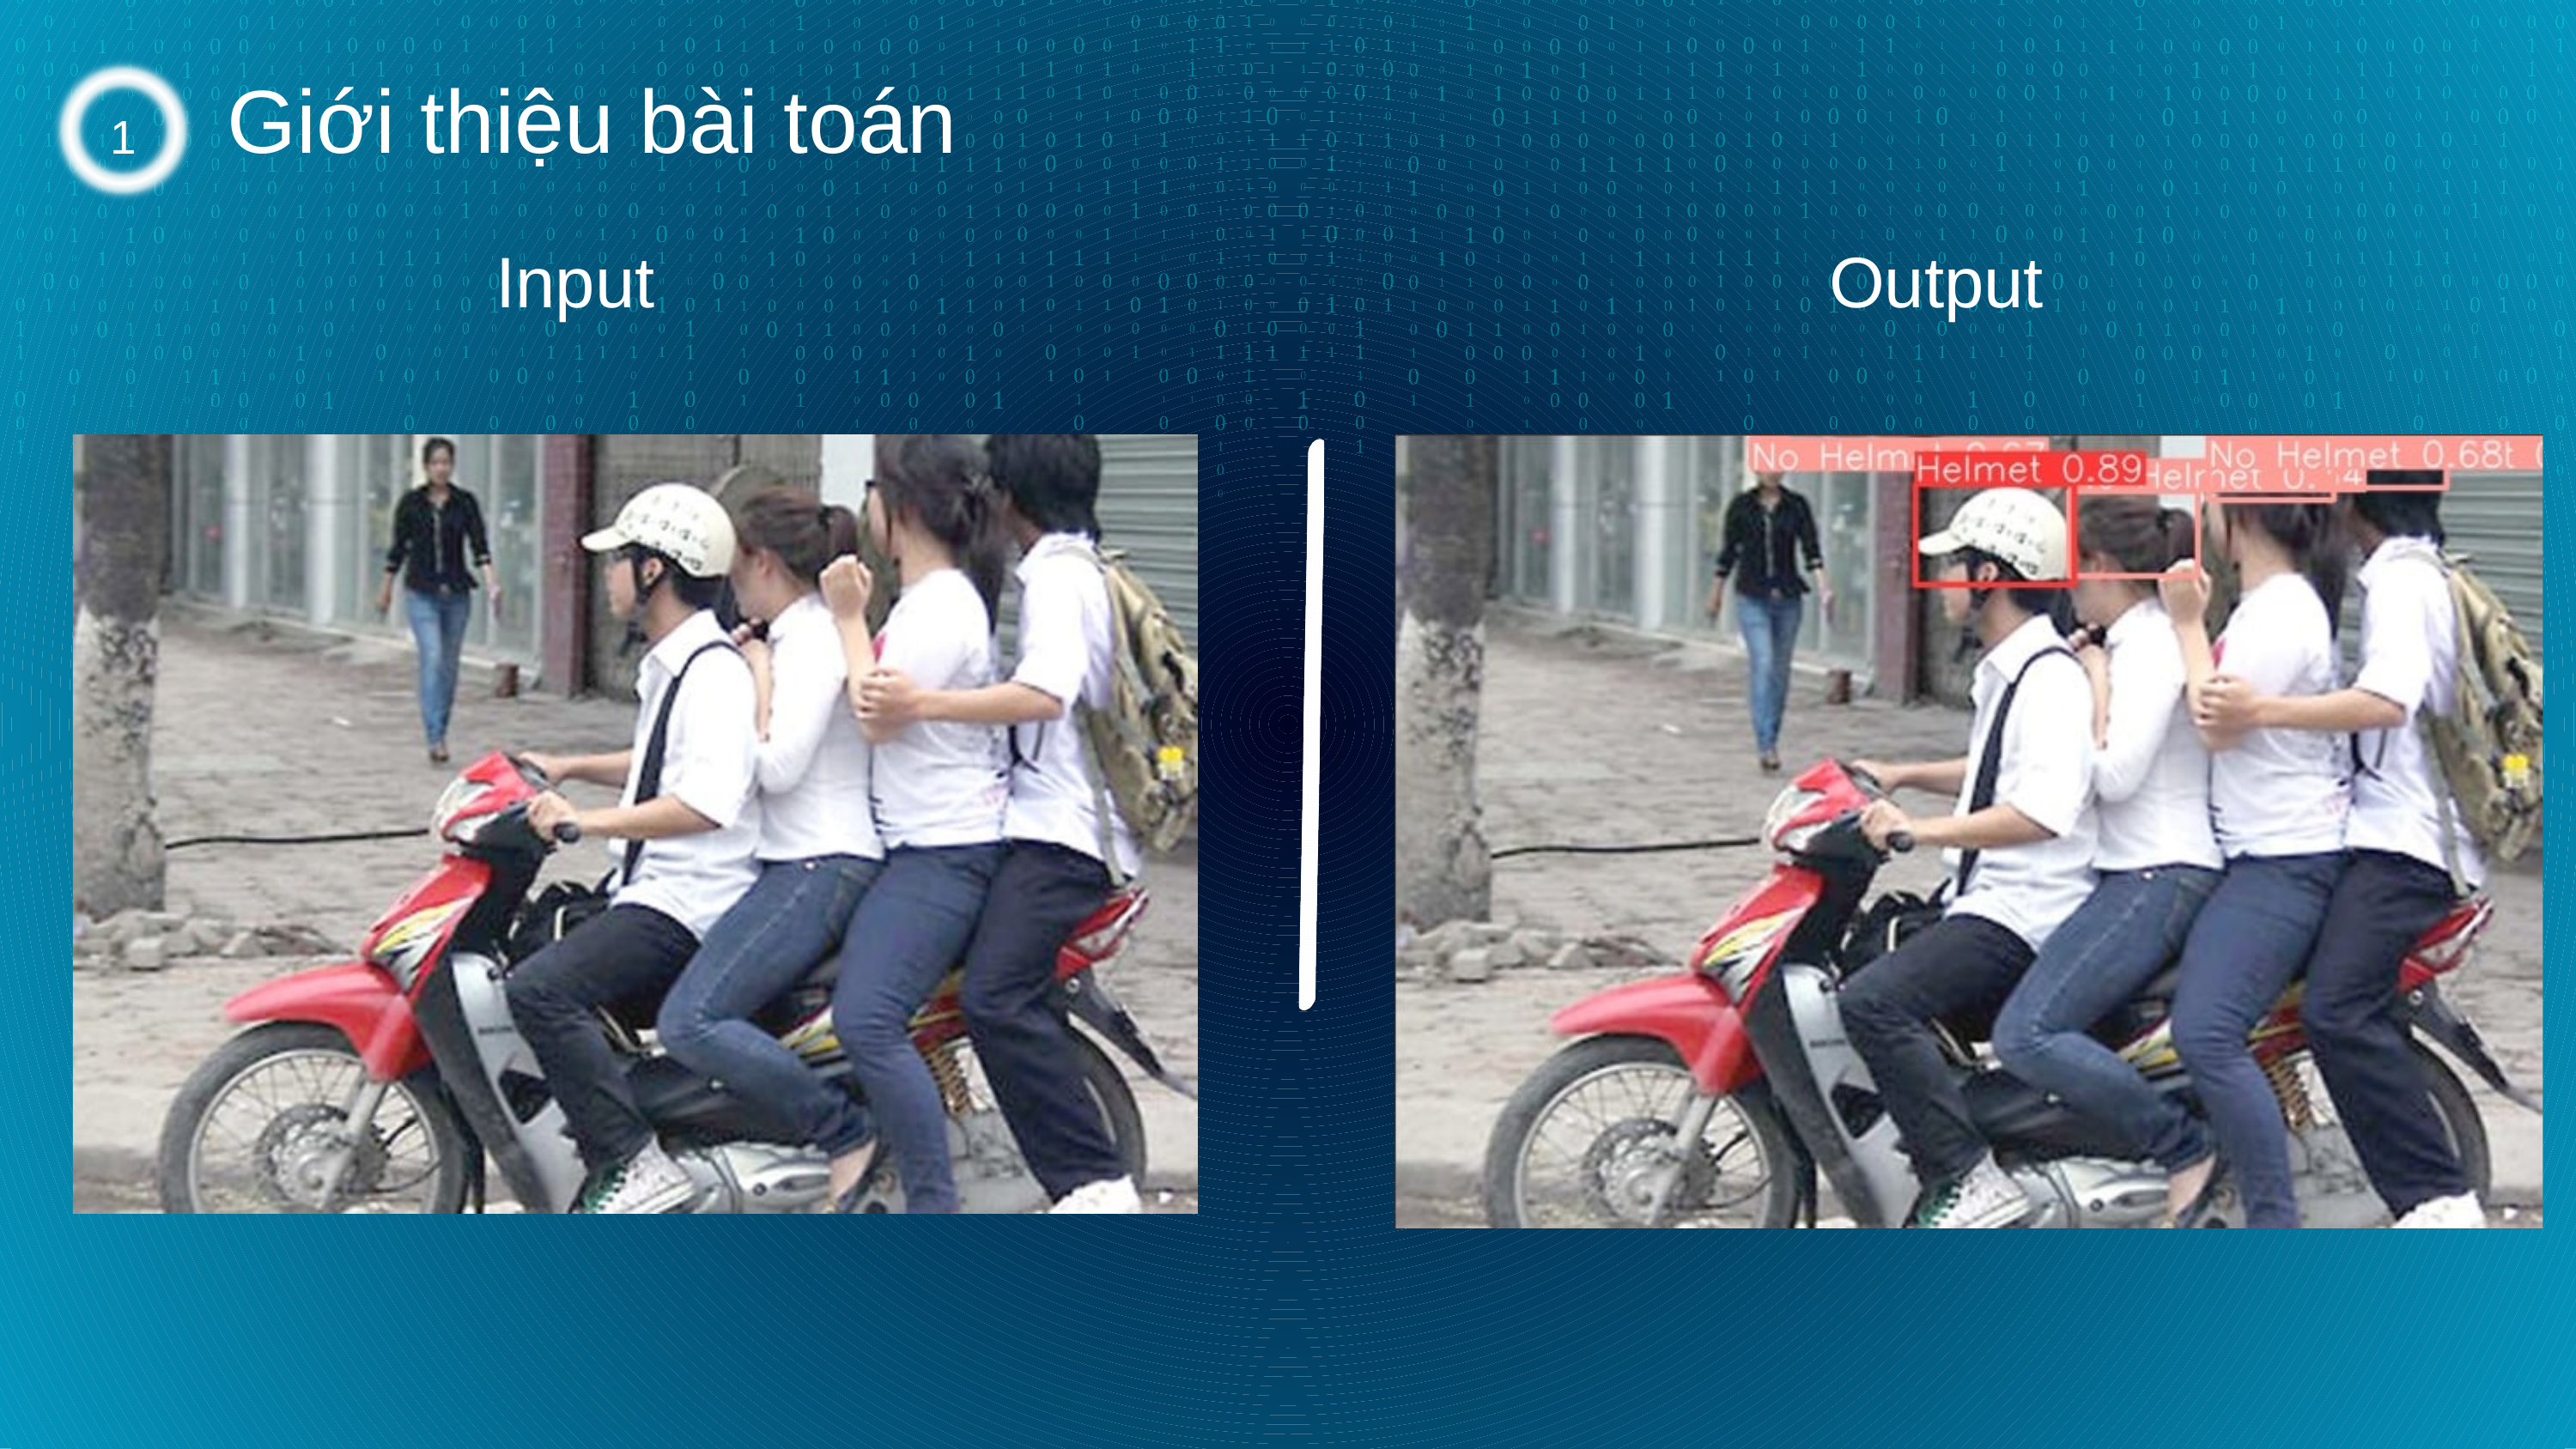

Giới thiệu bài toán

1
Input
Output